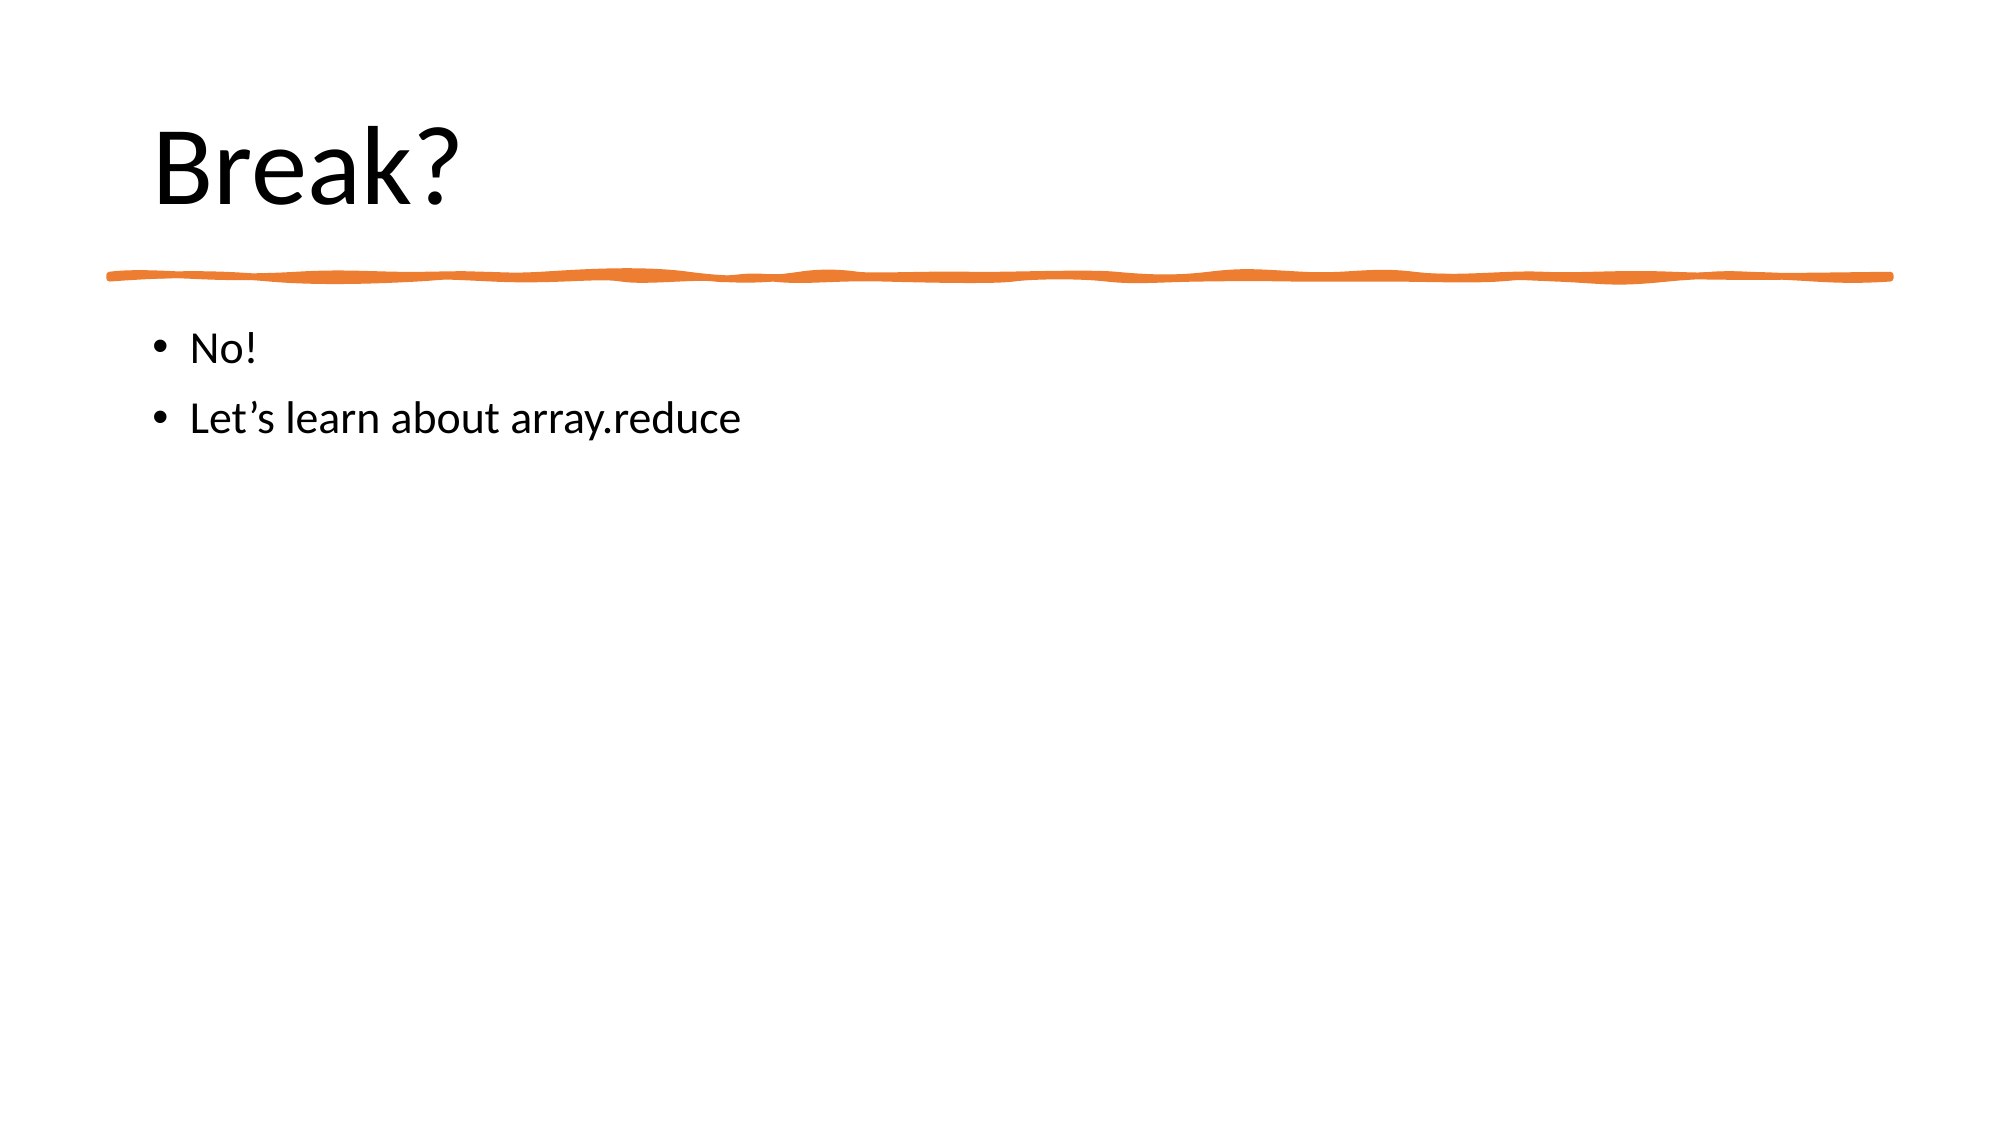

# Break?

No!
Let’s learn about array.reduce